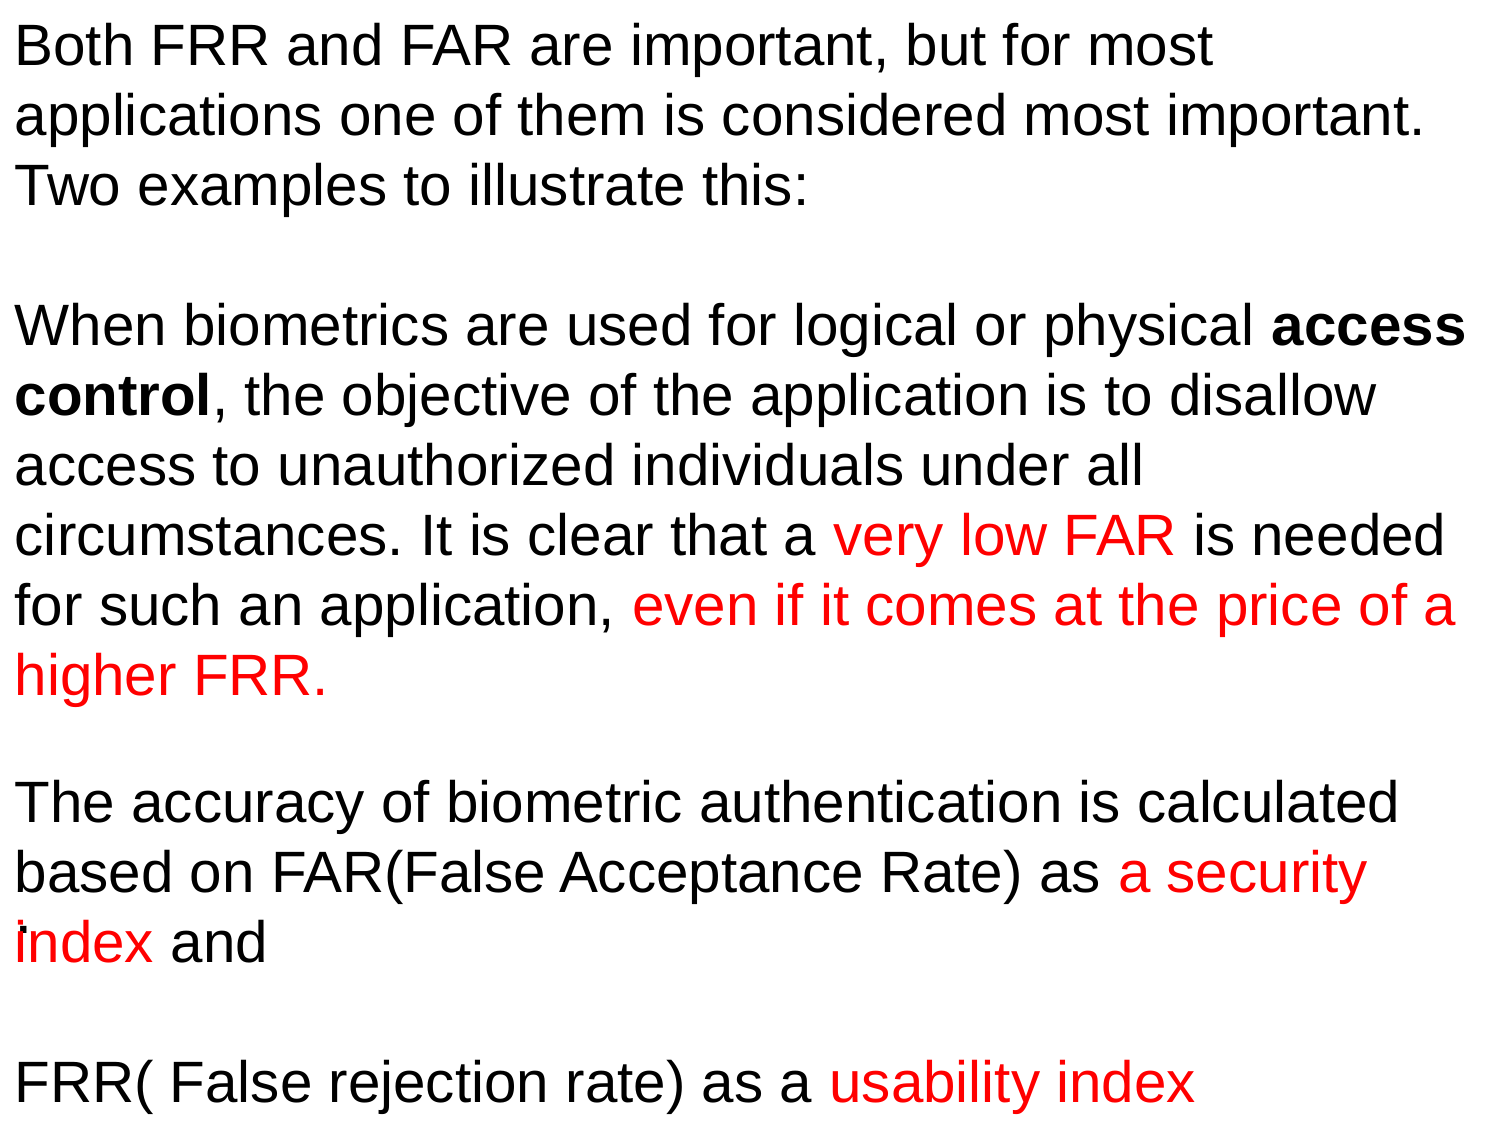

Both FRR and FAR are important, but for most applications one of them is considered most important. Two examples to illustrate this:

When biometrics are used for logical or physical access control, the objective of the application is to disallow access to unauthorized individuals under all circumstances. It is clear that a very low FAR is needed for such an application, even if it comes at the price of a higher FRR.

.
The accuracy of biometric authentication is calculated based on FAR(False Acceptance Rate) as a security index and

FRR( False rejection rate) as a usability index